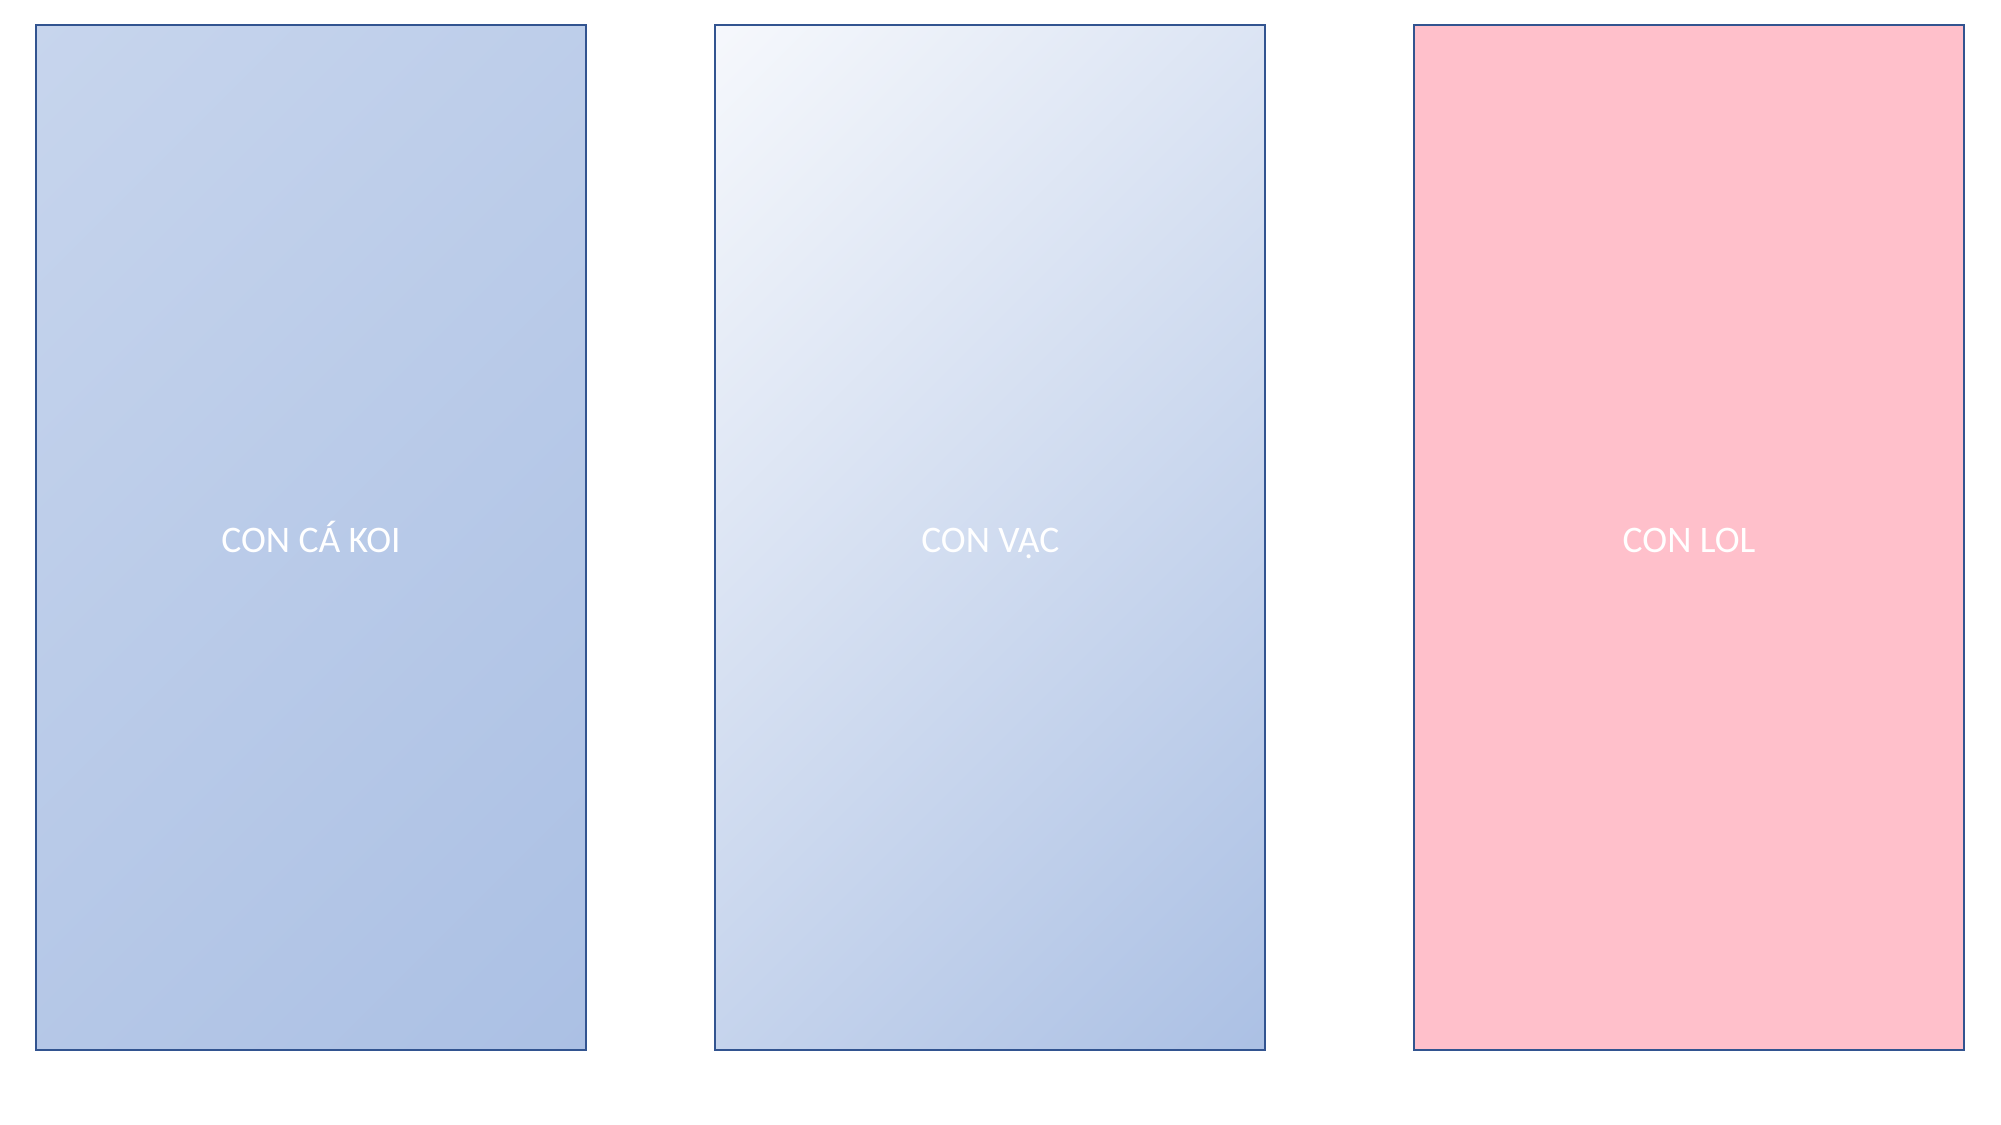

CON CÁ KOI
CON LOL
CON VẠC